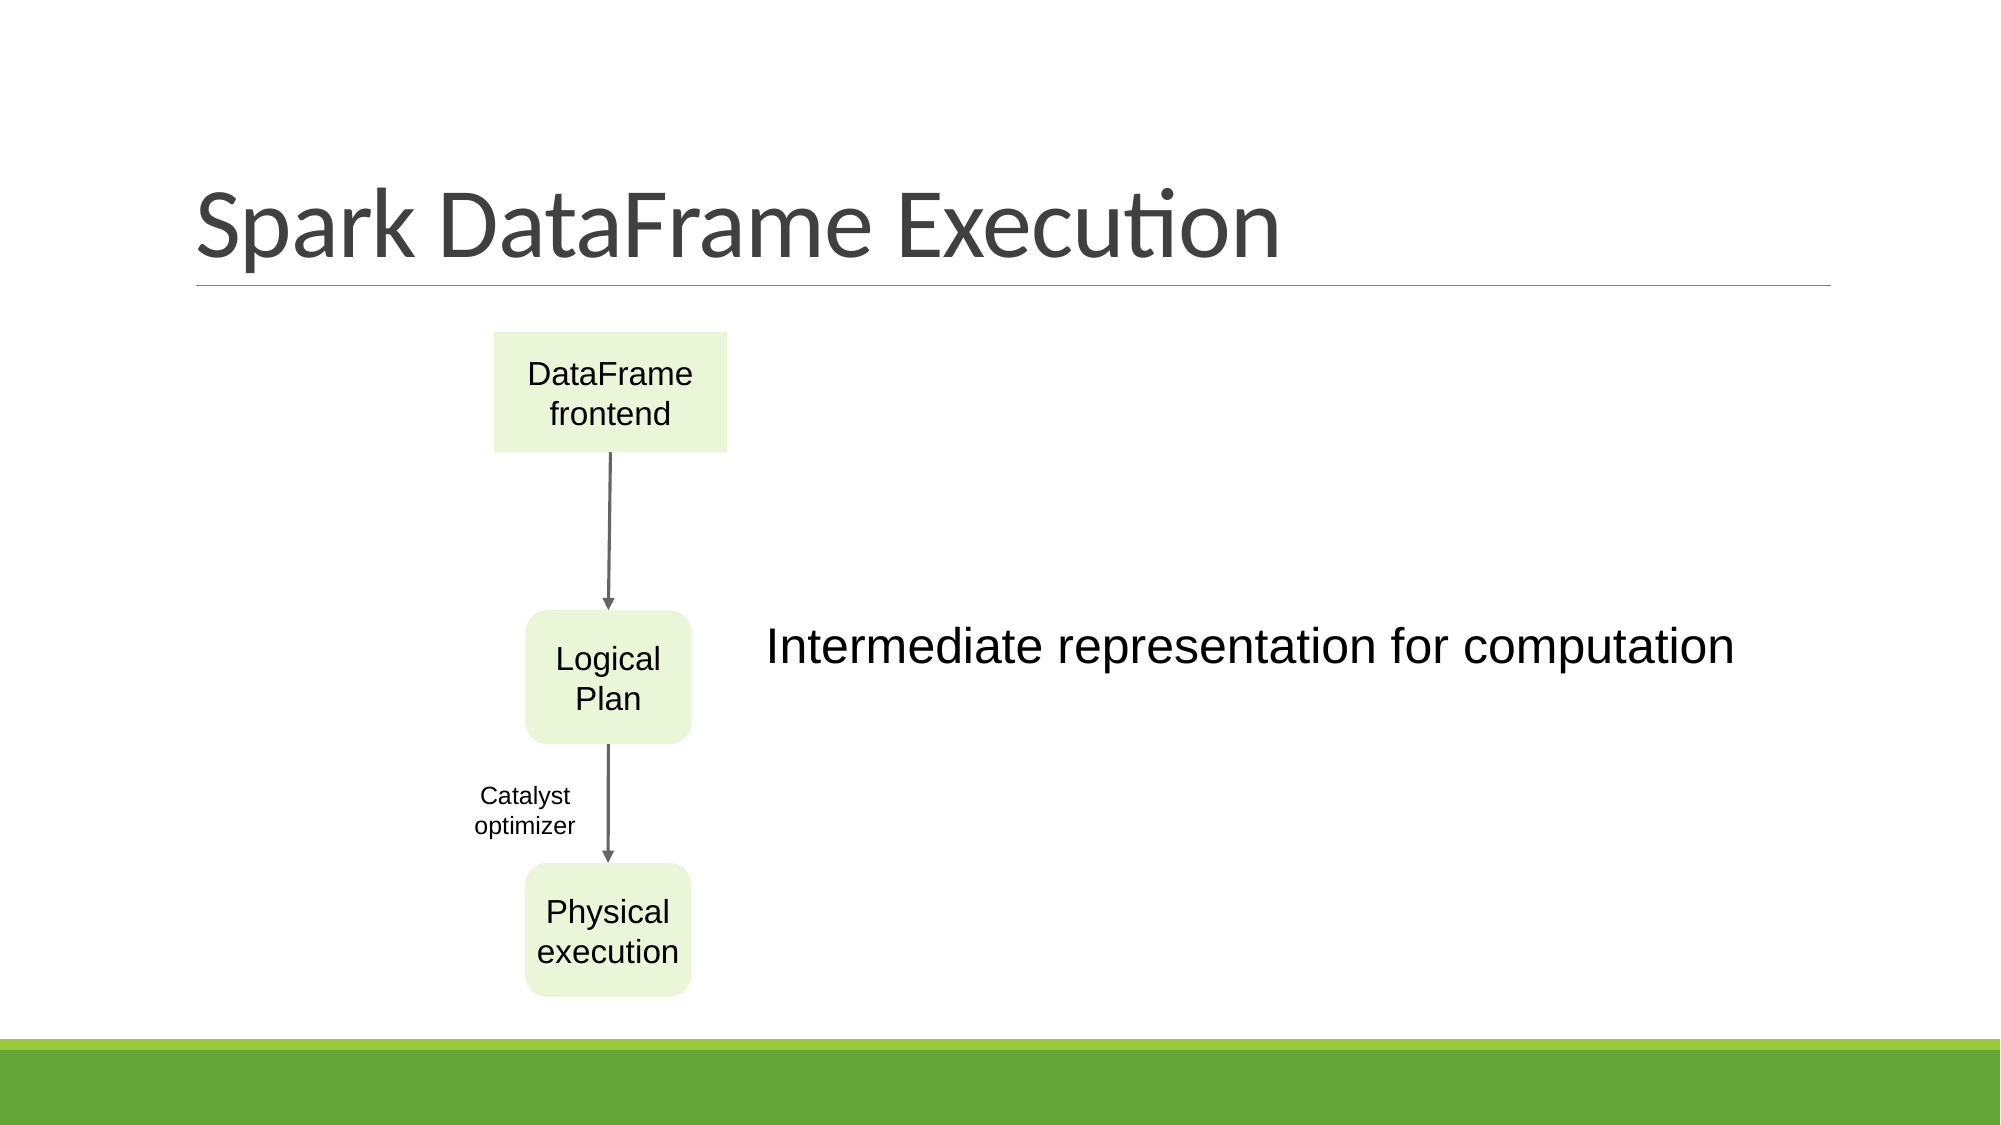

# Spark DataFrame Execution
DataFrame
frontend
Intermediate representation for computation
Logical Plan
Catalyst
optimizer
Physical execution